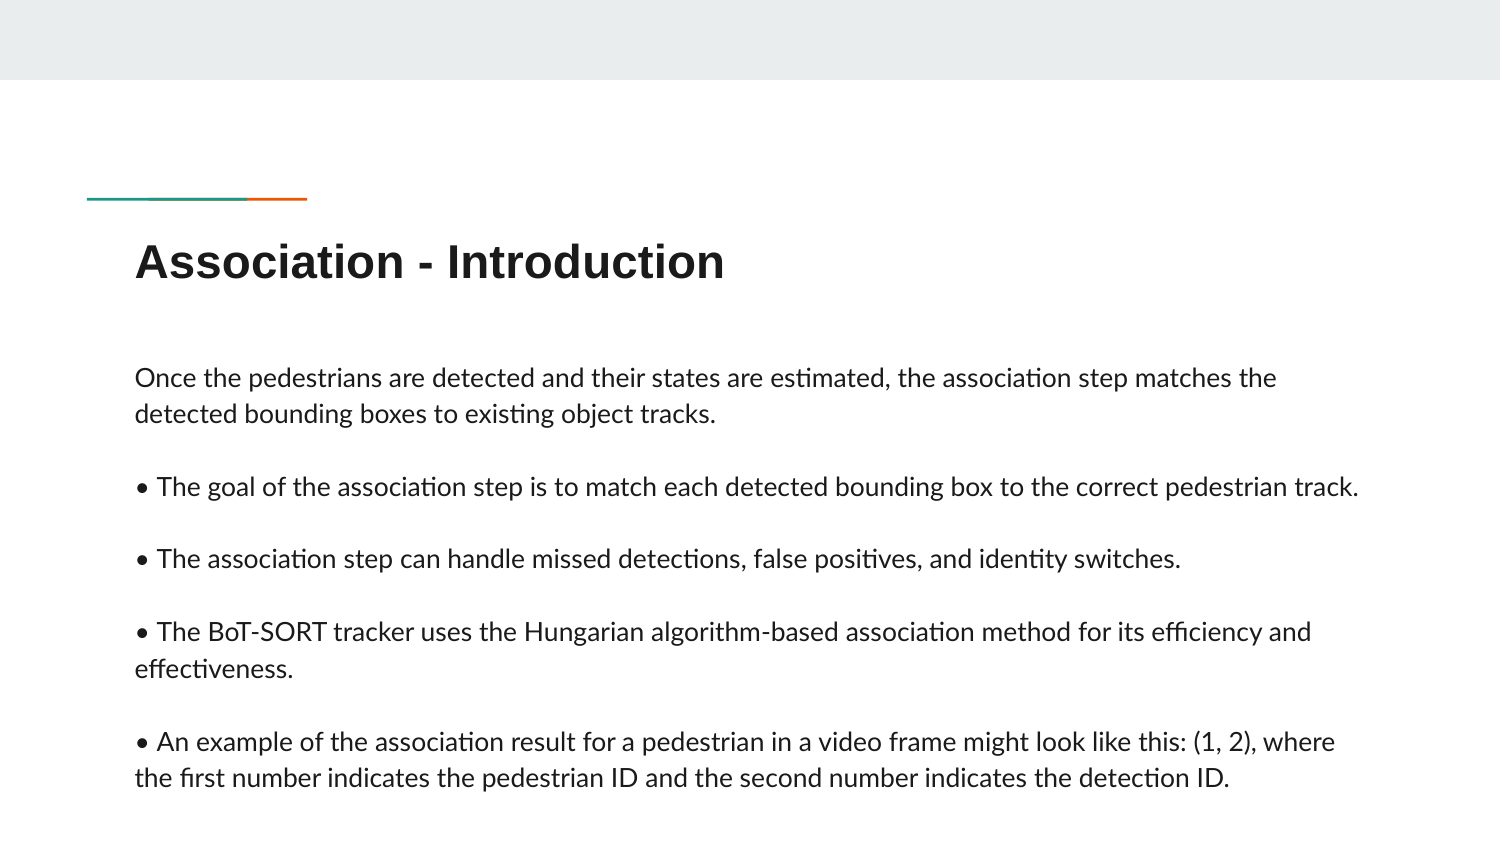

# Association - Introduction
Once the pedestrians are detected and their states are estimated, the association step matches the detected bounding boxes to existing object tracks.

• The goal of the association step is to match each detected bounding box to the correct pedestrian track.

• The association step can handle missed detections, false positives, and identity switches.

• The BoT-SORT tracker uses the Hungarian algorithm-based association method for its efficiency and effectiveness.

• An example of the association result for a pedestrian in a video frame might look like this: (1, 2), where the first number indicates the pedestrian ID and the second number indicates the detection ID.